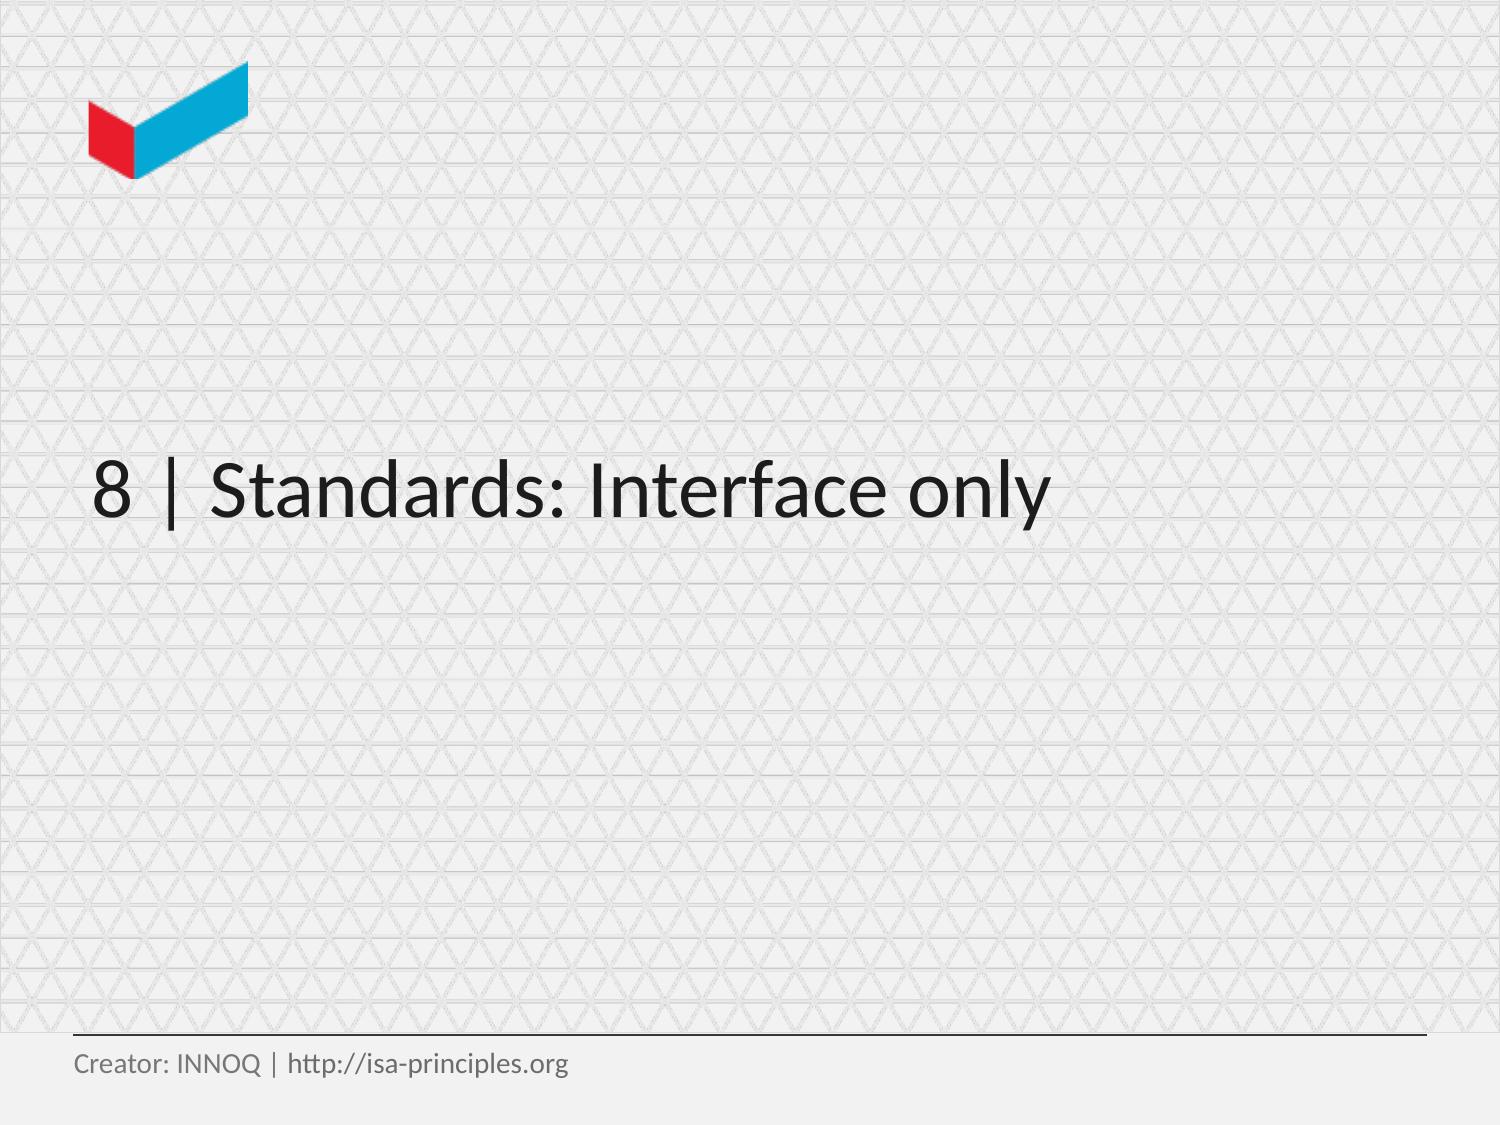

# 8 | Standards: Interface only
Creator: INNOQ | http://isa-principles.org